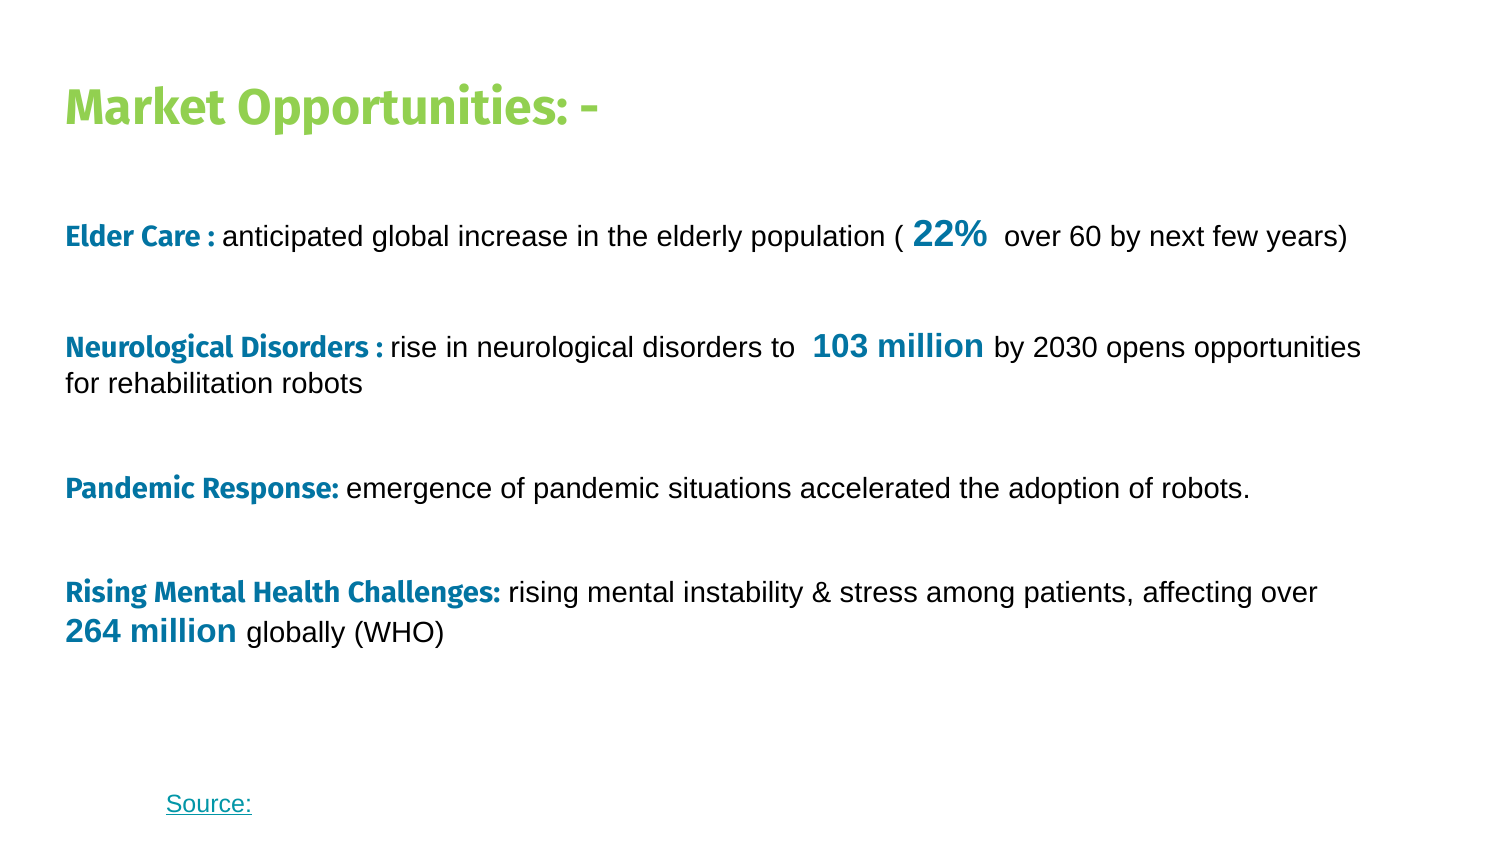

Market Opportunities: -

Elder Care : anticipated global increase in the elderly population ( 22%  over 60 by next few years)

Neurological Disorders : rise in neurological disorders to  103 million by 2030 opens opportunities for rehabilitation robots

Pandemic Response: emergence of pandemic situations accelerated the adoption of robots.

Rising Mental Health Challenges: rising mental instability & stress among patients, affecting over 264 million globally (WHO)
Source: